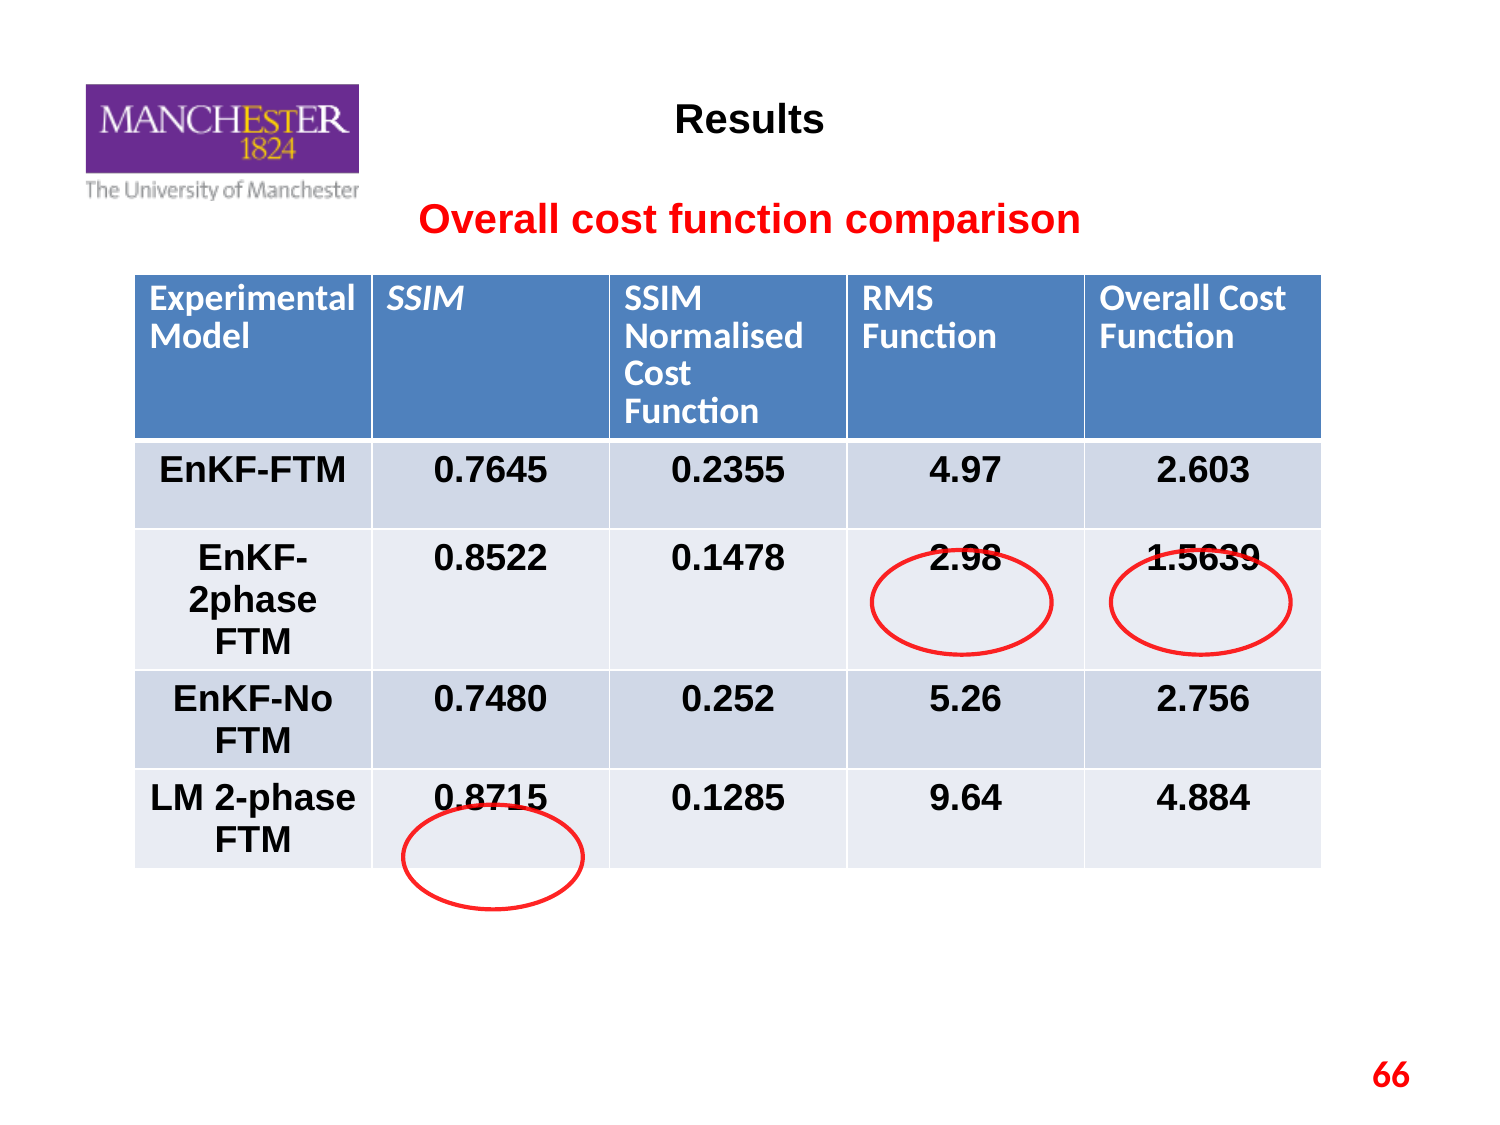

Results

Overall cost function comparison

| Experimental Model | SSIM | SSIM Normalised Cost Function | RMS Function | Overall Cost Function |
| --- | --- | --- | --- | --- |
| EnKF-FTM | 0.7645 | 0.2355 | 4.97 | 2.603 |
| EnKF-2phase FTM | 0.8522 | 0.1478 | 2.98 | 1.5639 |
| EnKF-No FTM | 0.7480 | 0.252 | 5.26 | 2.756 |
| LM 2-phase FTM | 0.8715 | 0.1285 | 9.64 | 4.884 |

66